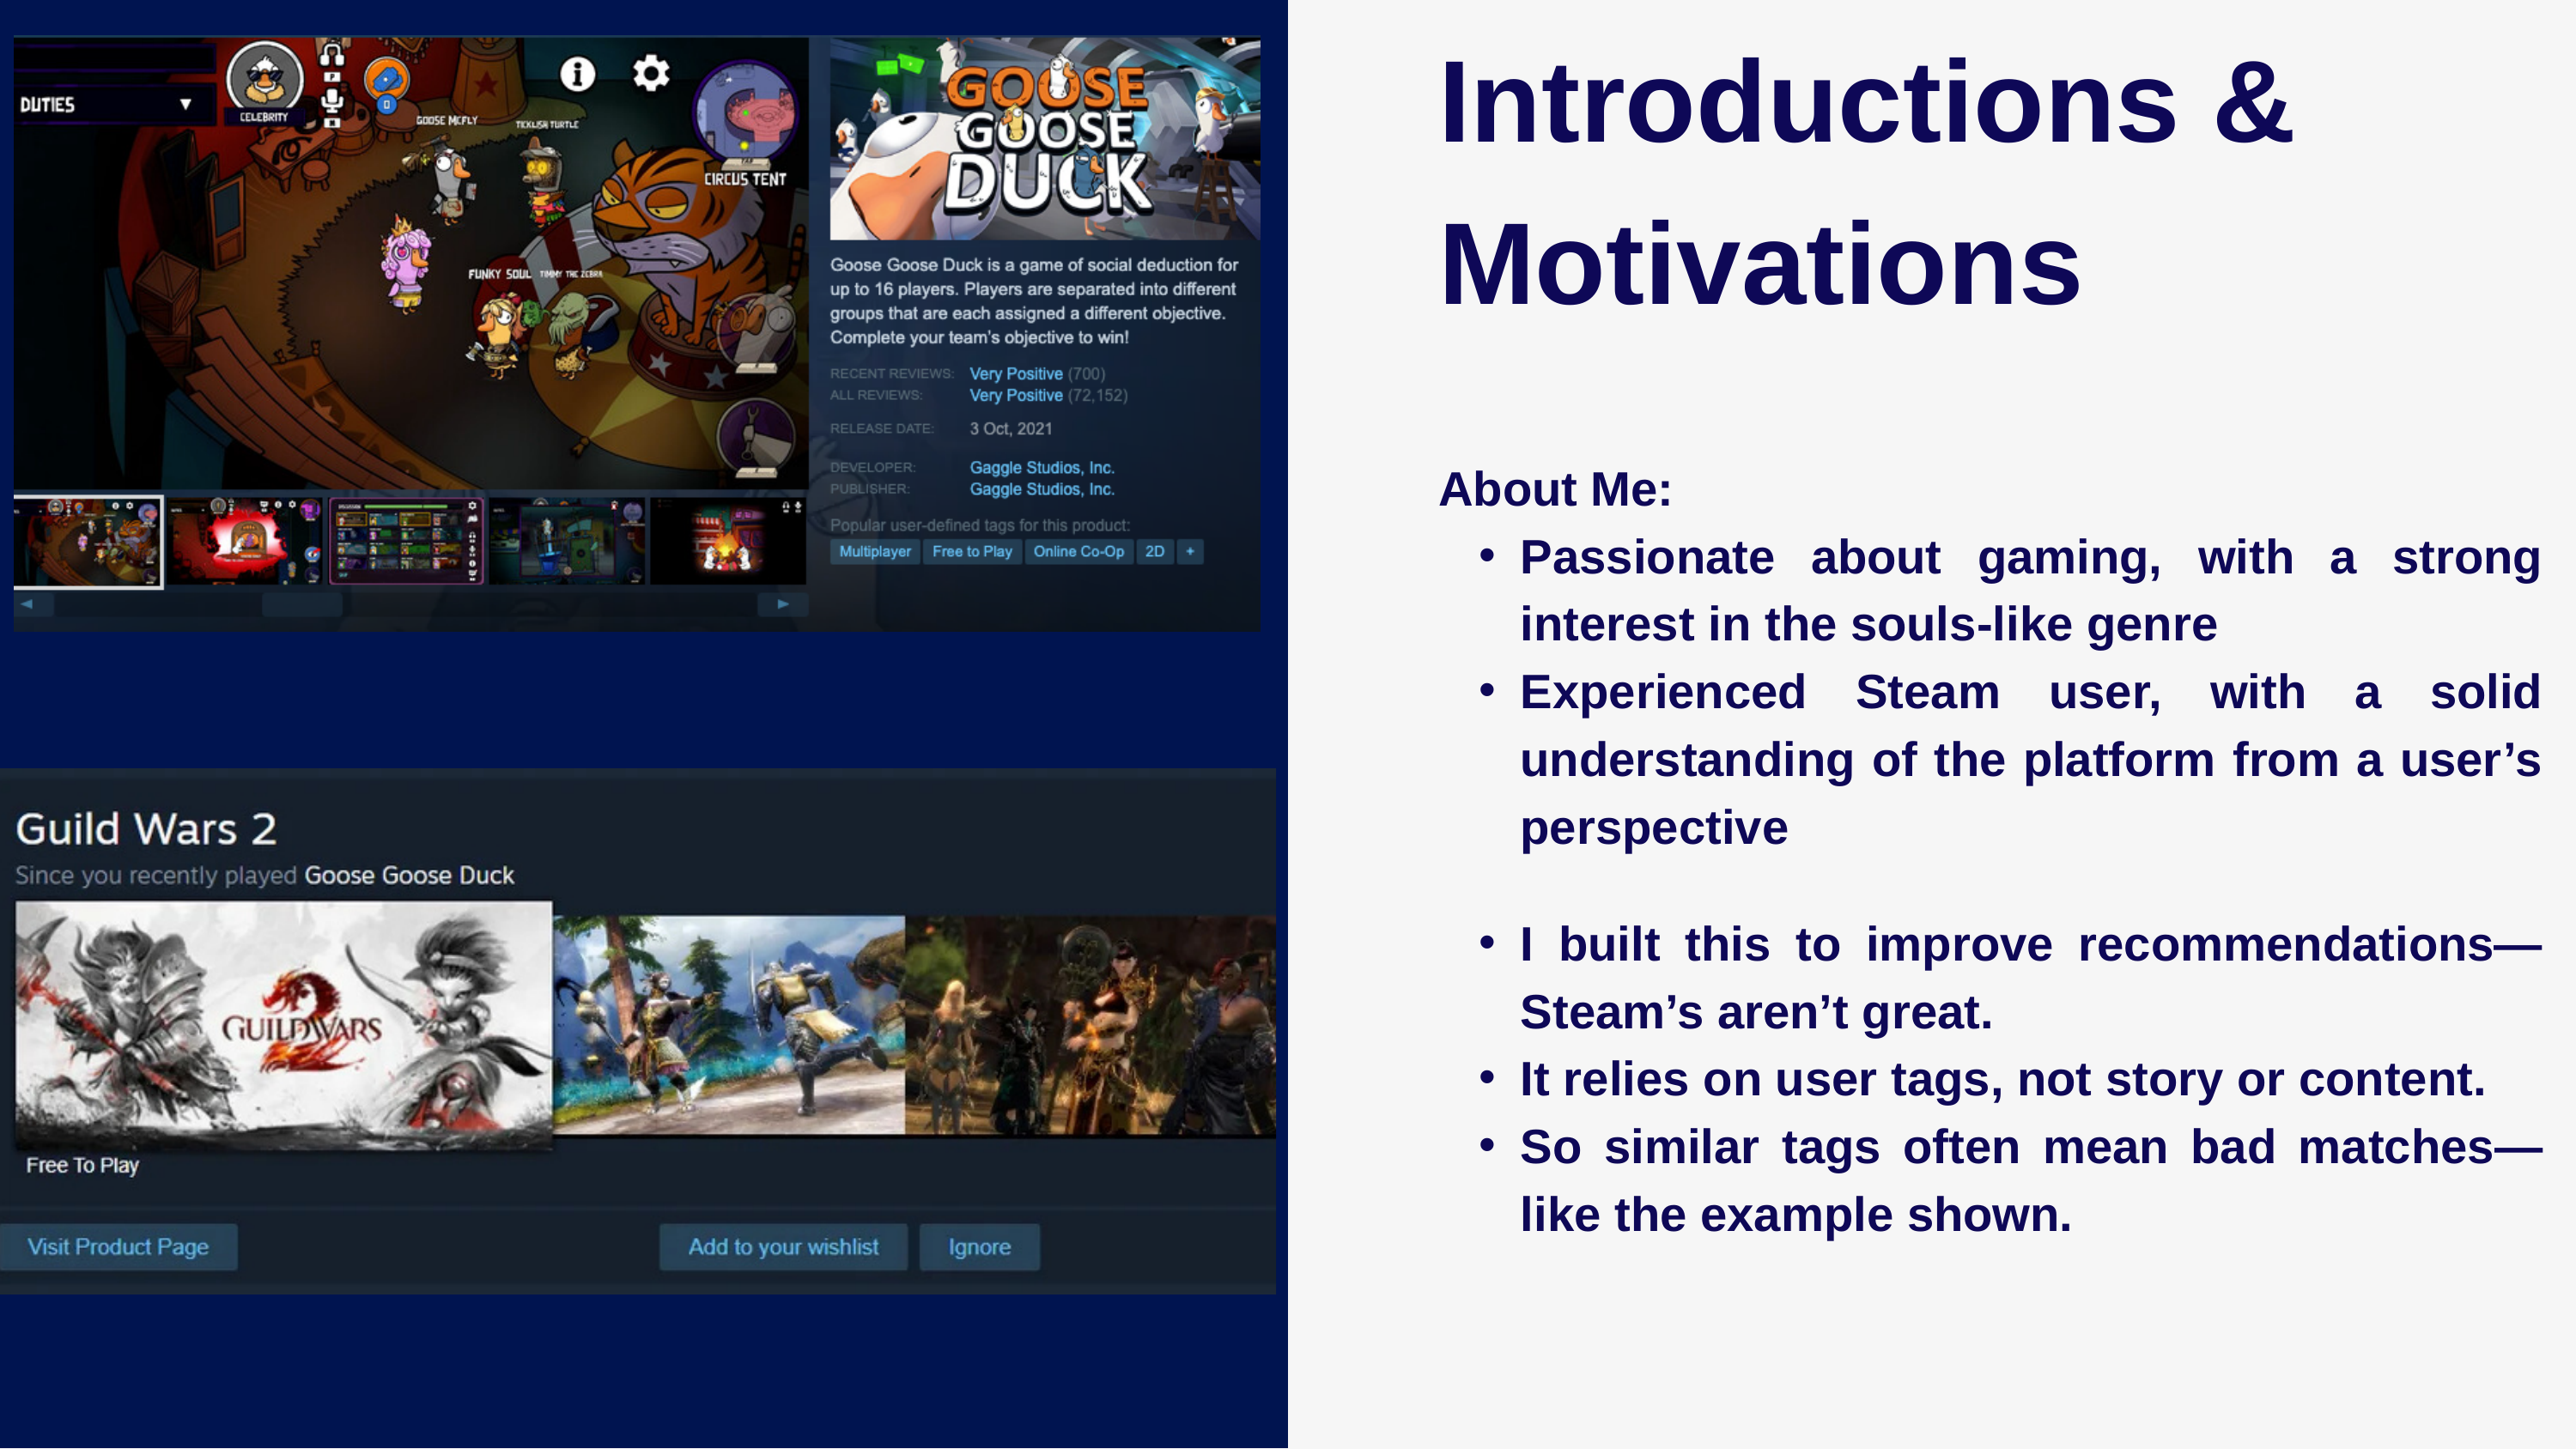

Introductions & Motivations
About Me:
Passionate about gaming, with a strong interest in the souls-like genre
Experienced Steam user, with a solid understanding of the platform from a user’s perspective
I built this to improve recommendations—Steam’s aren’t great.
It relies on user tags, not story or content.
So similar tags often mean bad matches—like the example shown.